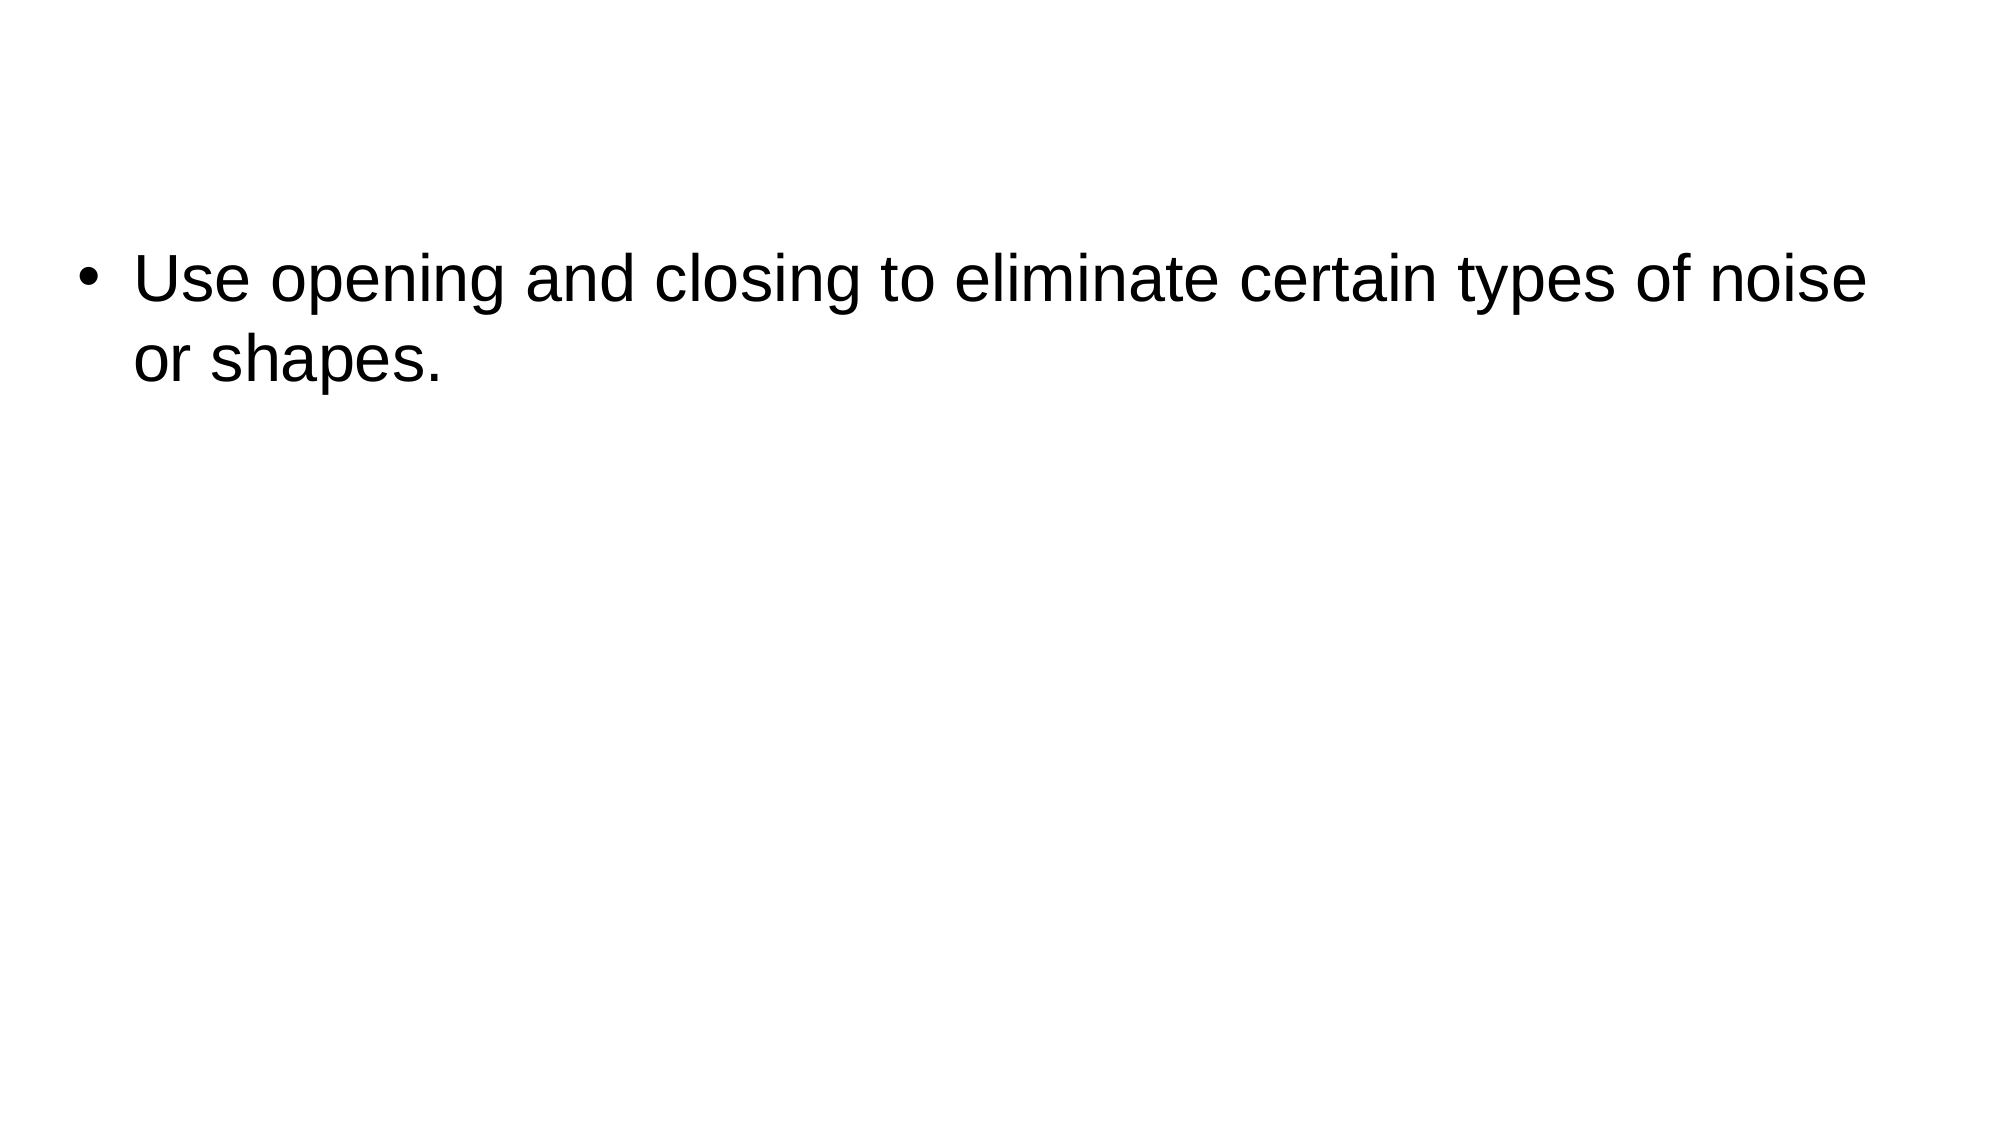

#
Use opening and closing to eliminate certain types of noise or shapes.